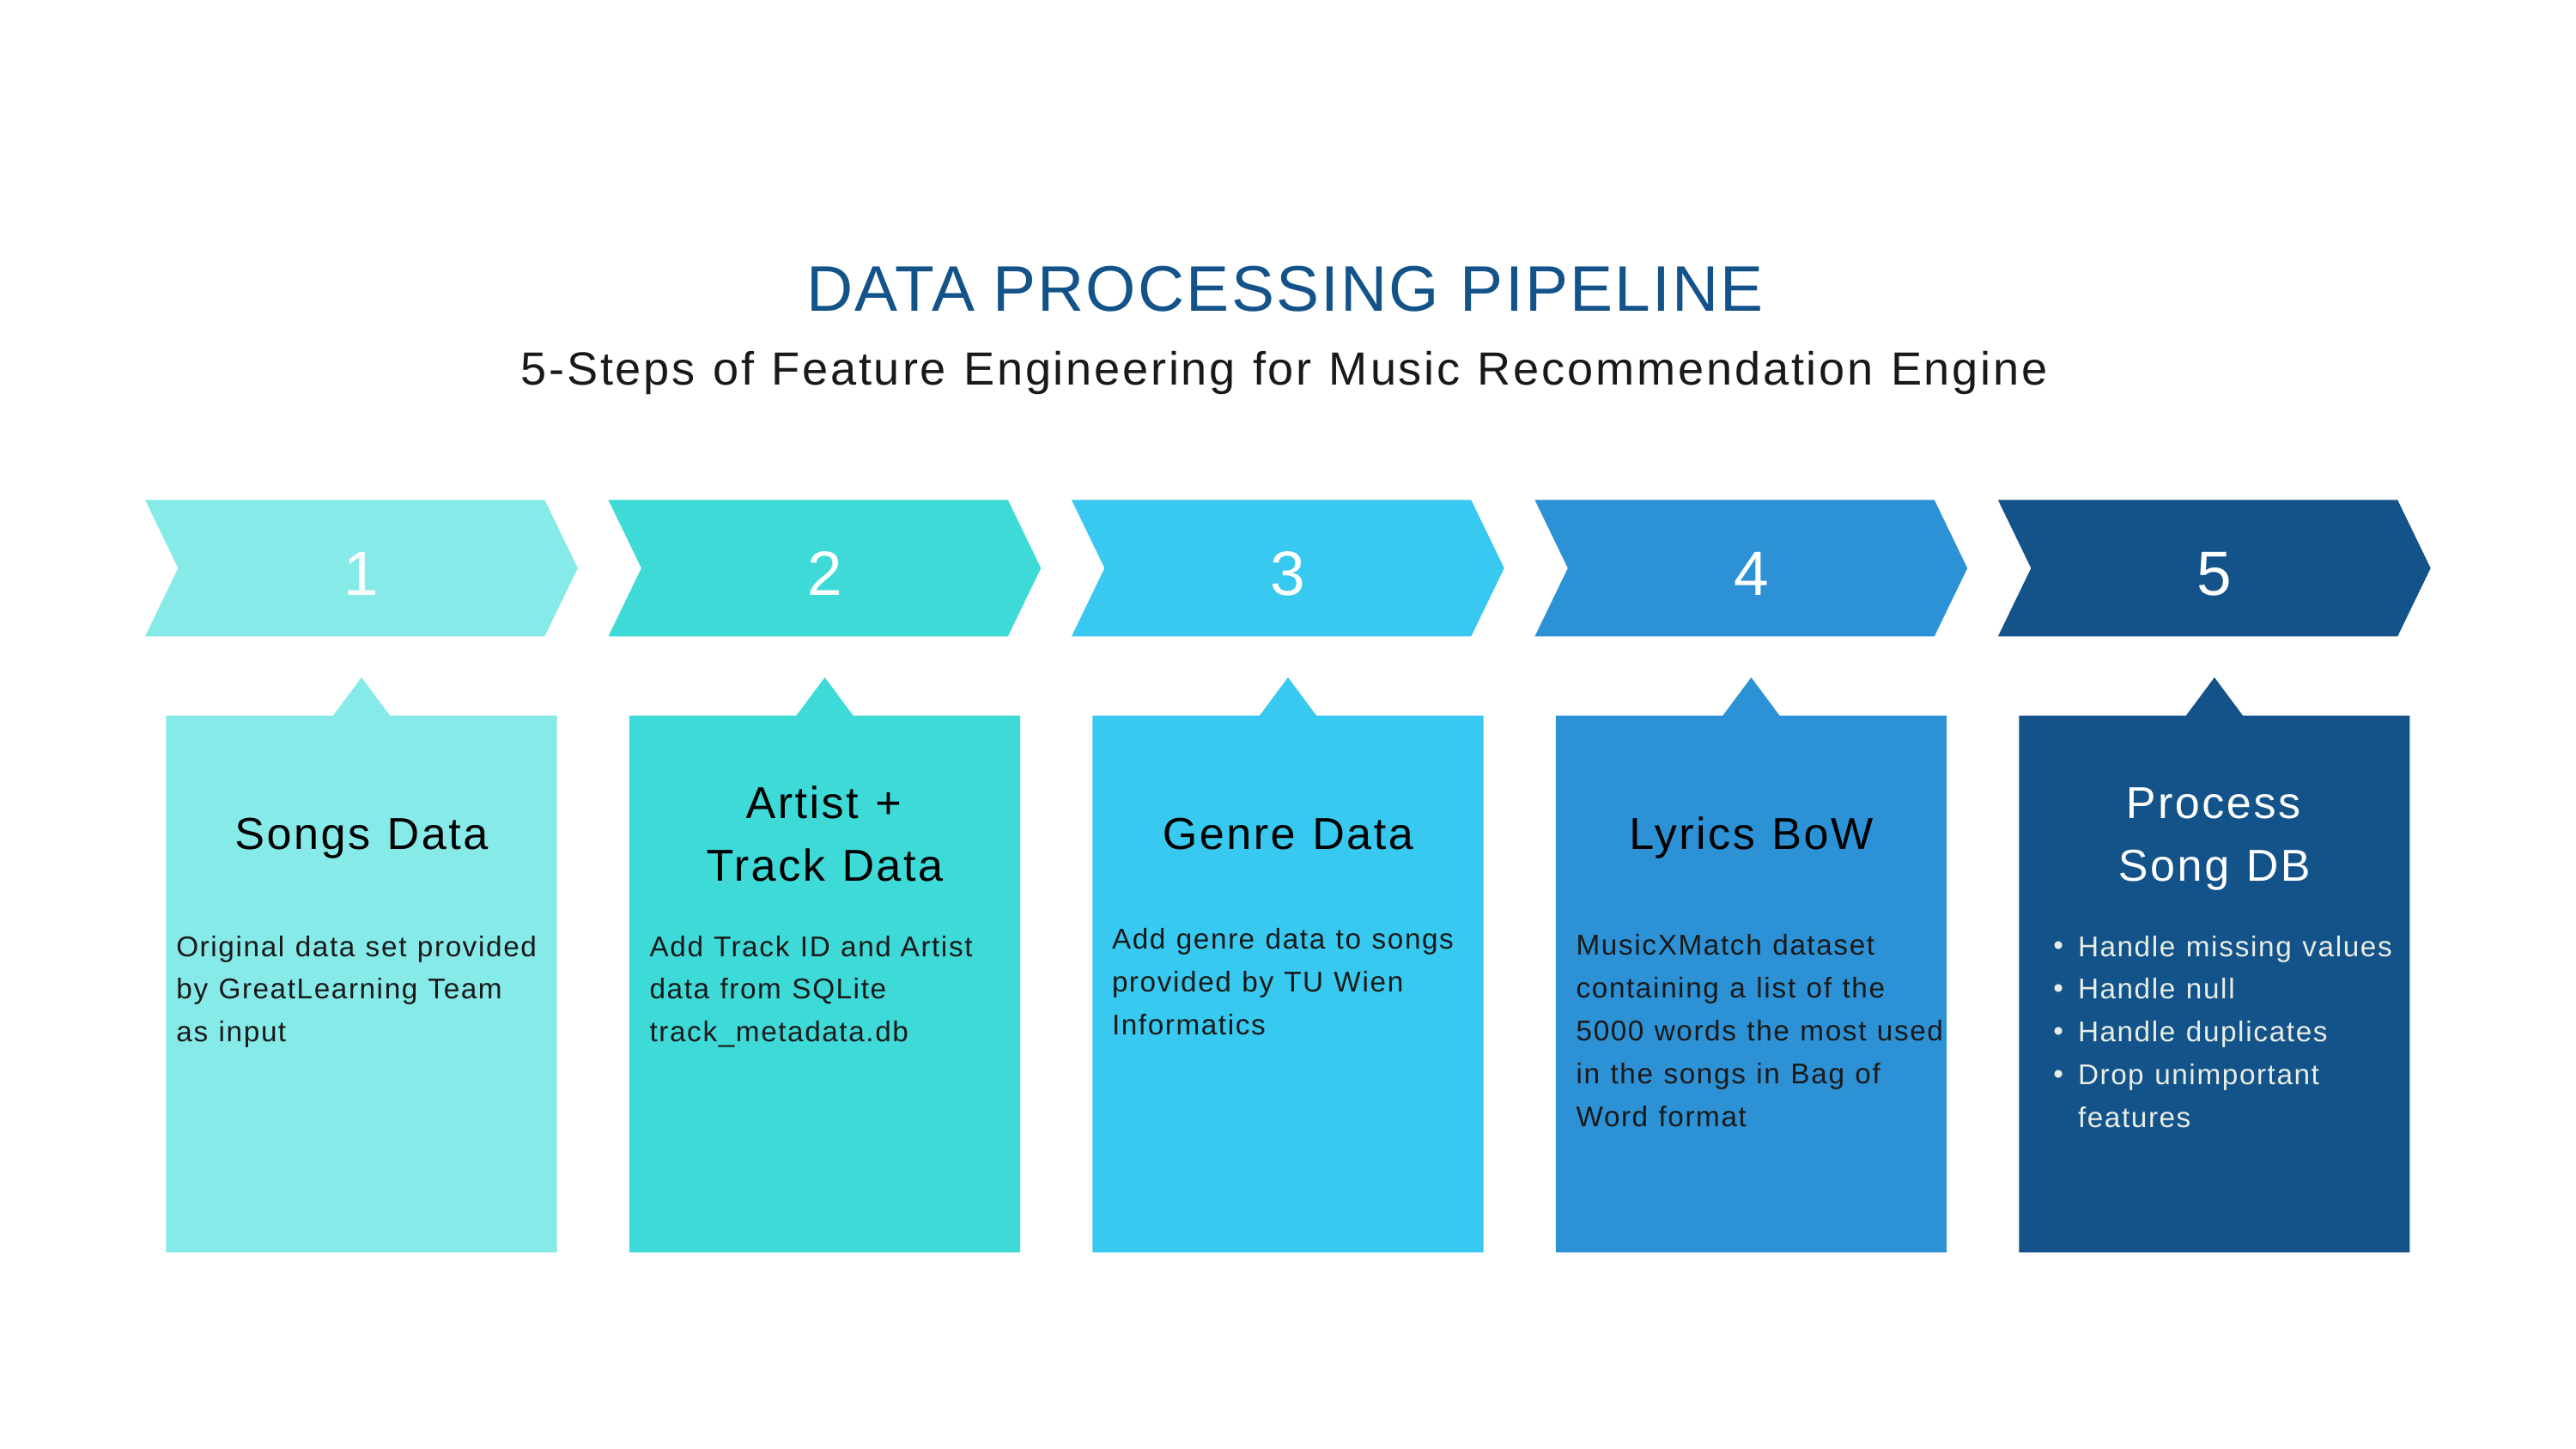

DATA PROCESSING PIPELINE
5-Steps of Feature Engineering for Music Recommendation Engine

1
2
3
4
5

Artist + Track Data
Process Song DB
Songs Data
Genre Data
Lyrics BoW
Add genre data to songs provided by TU Wien Informatics

MusicXMatch dataset containing a list of the 5000 words the most used in the songs in Bag of Word format
Original data set provided by GreatLearning Team as input

Add Track ID and Artist data from SQLite track_metadata.db

Handle missing values
Handle null
Handle duplicates
Drop unimportant features